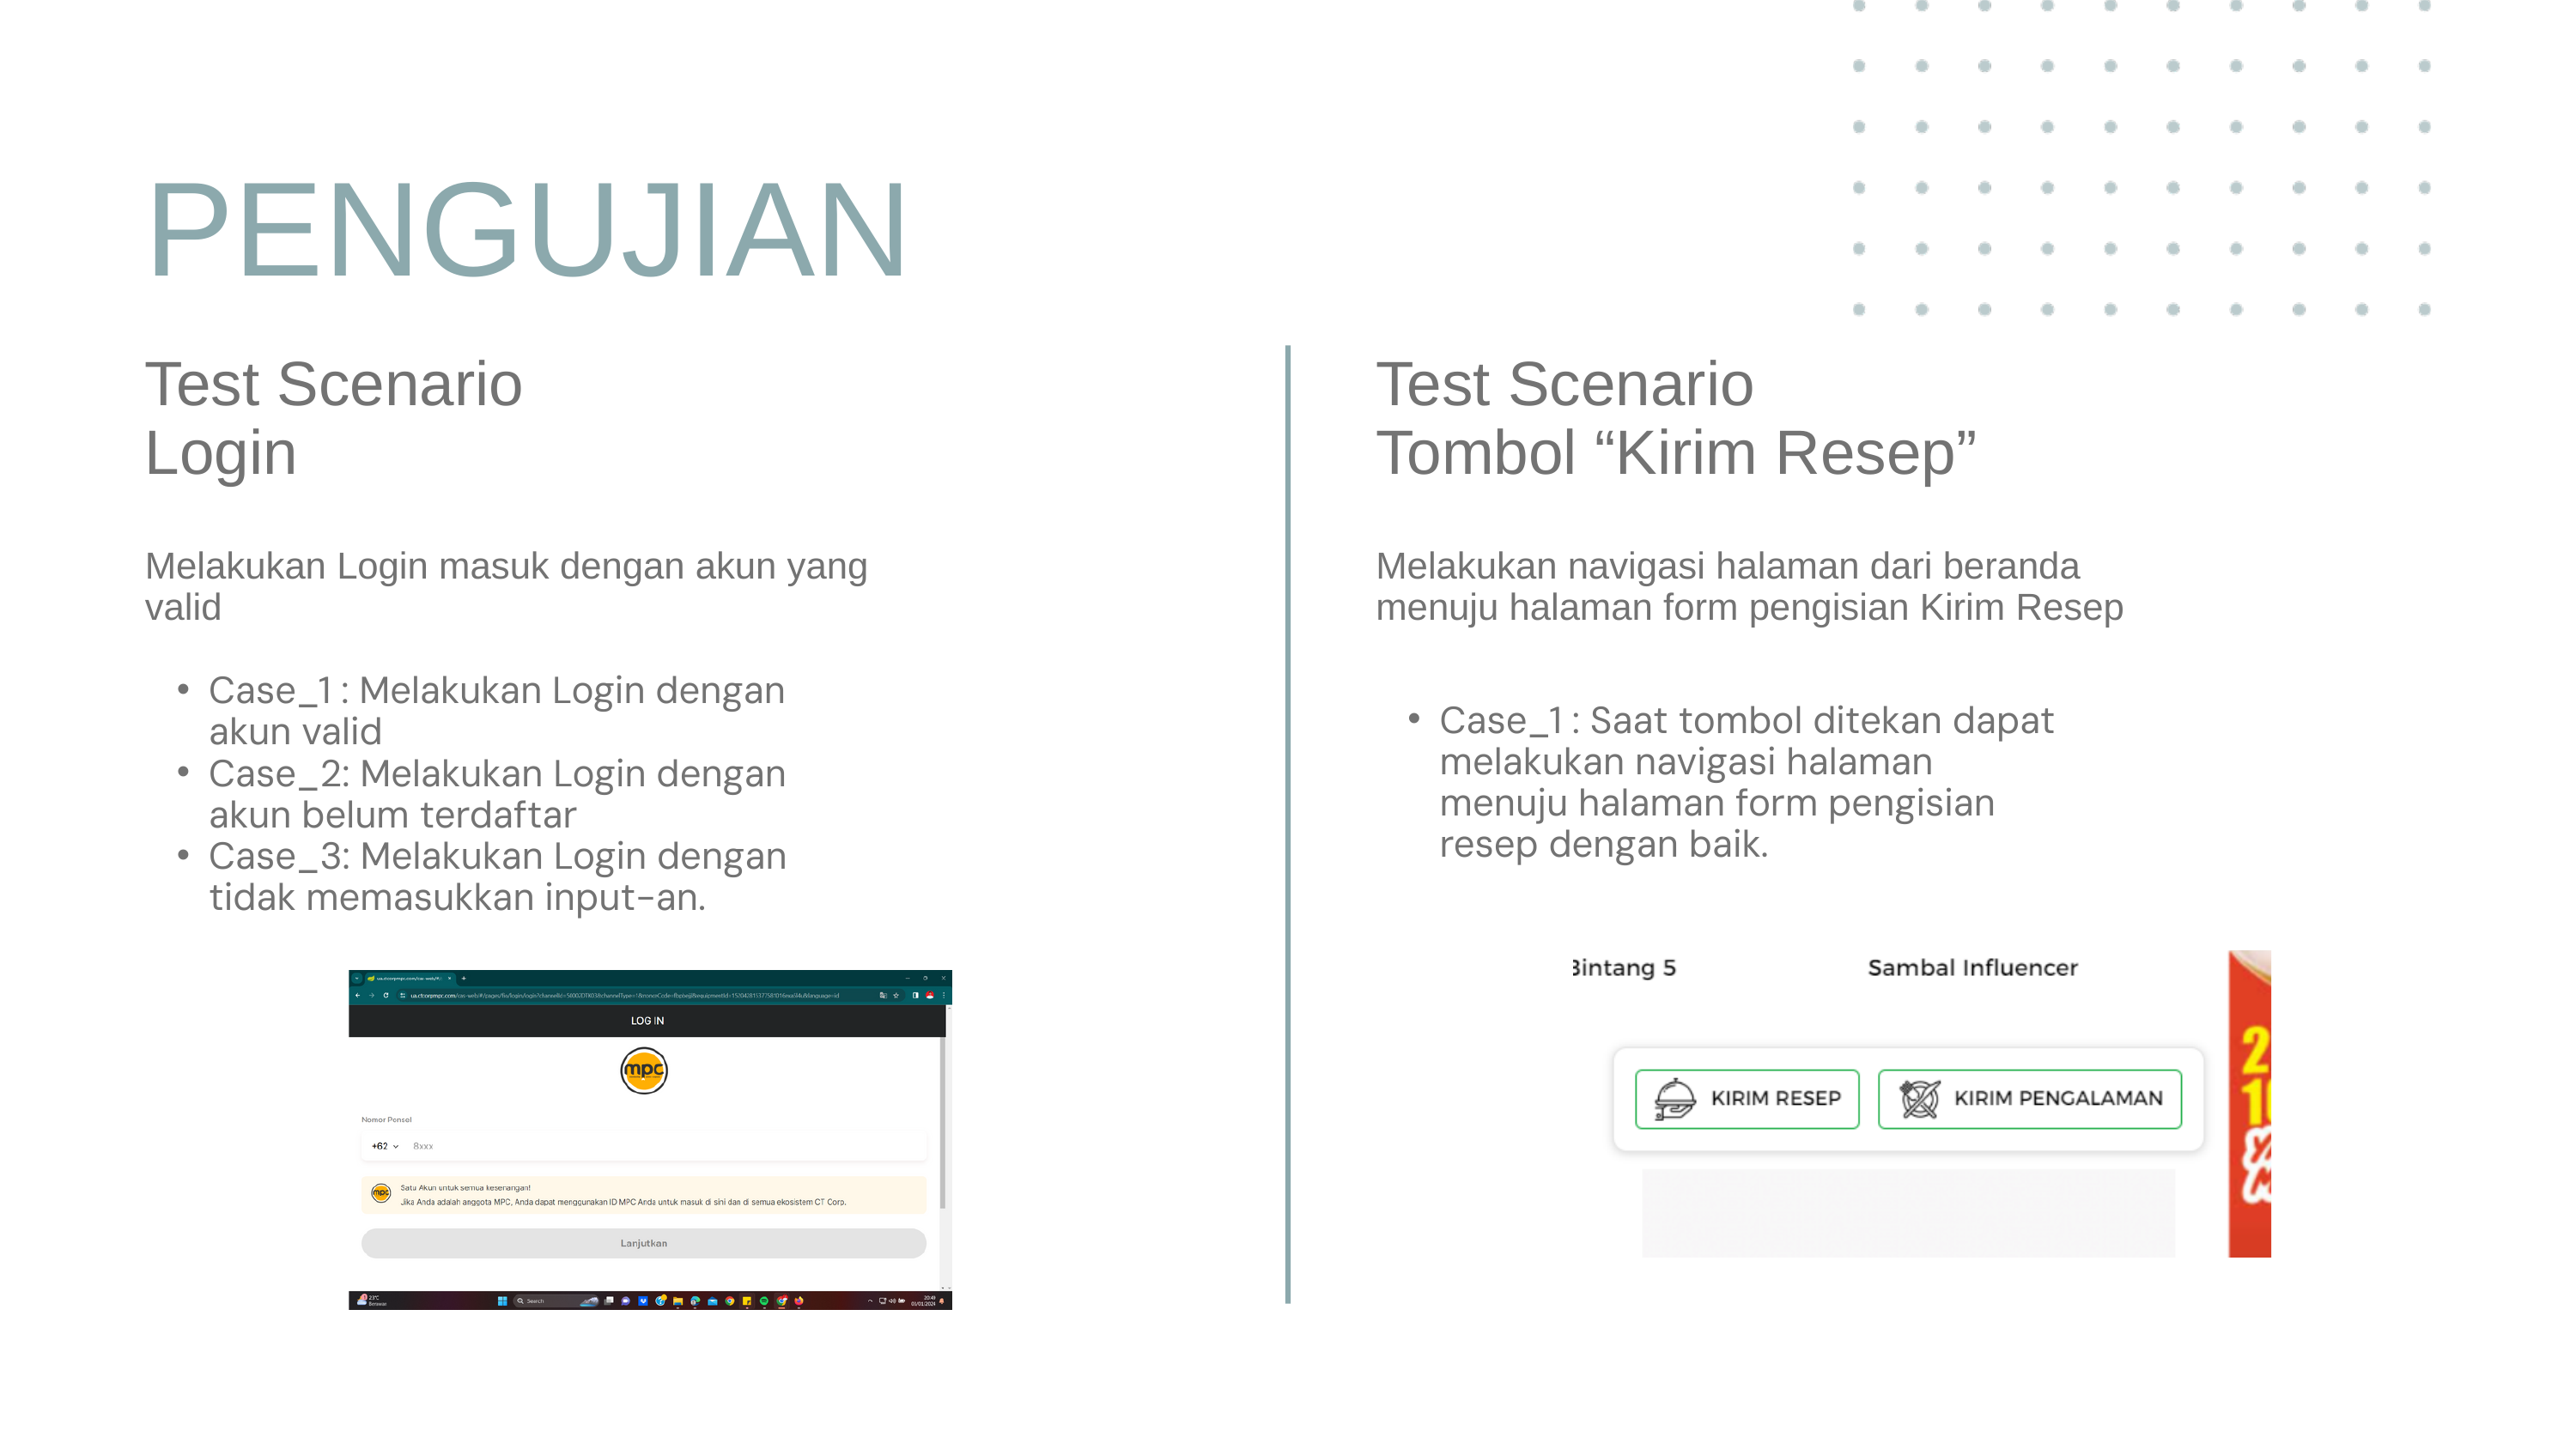

PENGUJIAN

Test Scenario
Login
Test Scenario
Tombol “Kirim Resep”
Melakukan Login masuk dengan akun yang valid
Melakukan navigasi halaman dari beranda menuju halaman form pengisian Kirim Resep
Case_1 : Melakukan Login dengan akun valid
Case_2: Melakukan Login dengan akun belum terdaftar
Case_3: Melakukan Login dengan tidak memasukkan input-an.
Case_1 : Saat tombol ditekan dapat melakukan navigasi halaman menuju halaman form pengisian resep dengan baik.